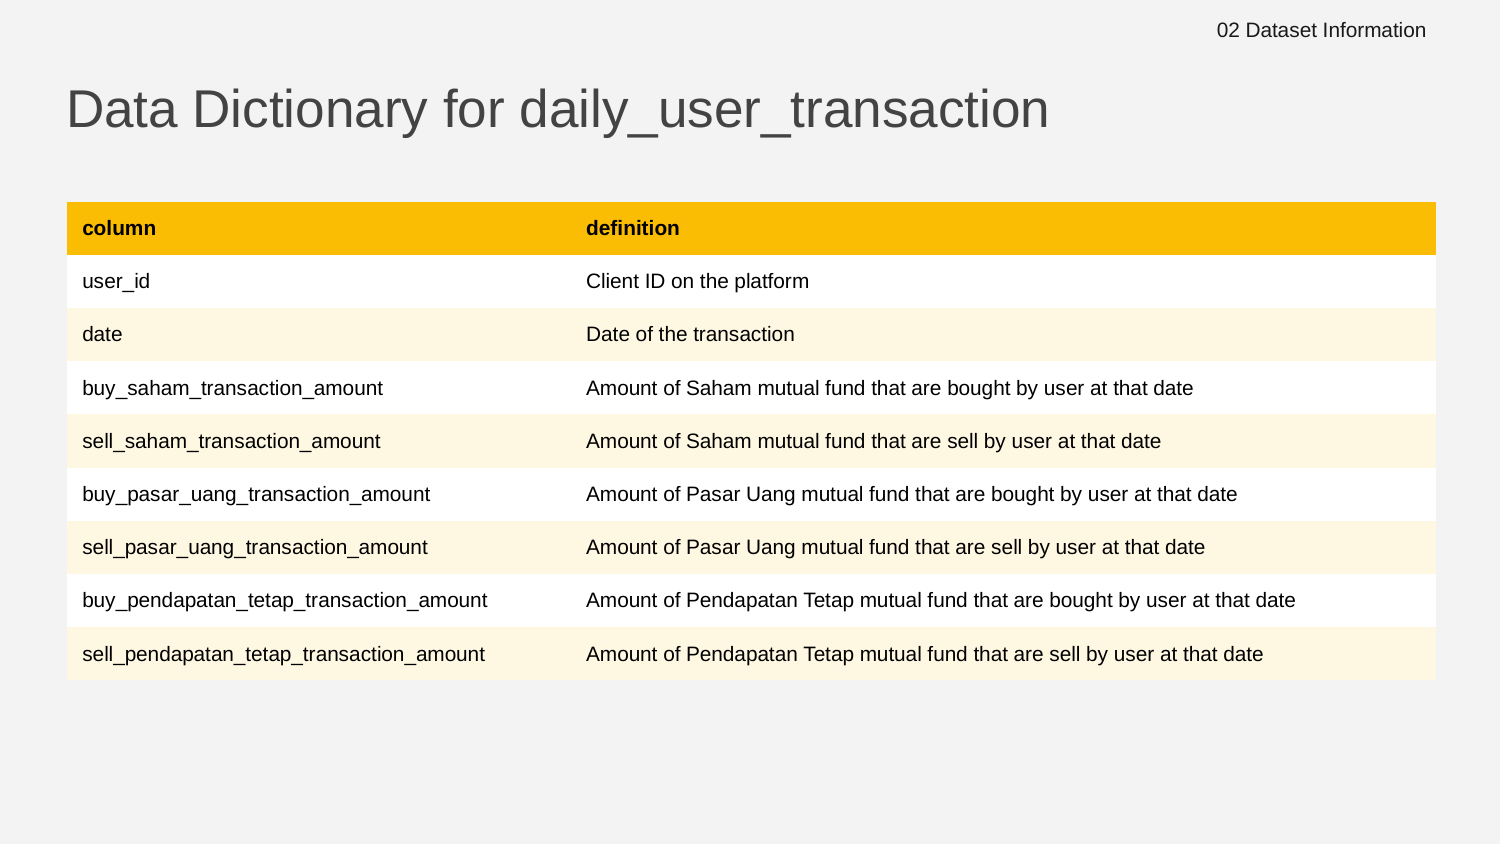

02 Dataset Information
# Data Dictionary for daily_user_transaction
| column | definition |
| --- | --- |
| user\_id | Client ID on the platform |
| date | Date of the transaction |
| buy\_saham\_transaction\_amount | Amount of Saham mutual fund that are bought by user at that date |
| sell\_saham\_transaction\_amount | Amount of Saham mutual fund that are sell by user at that date |
| buy\_pasar\_uang\_transaction\_amount | Amount of Pasar Uang mutual fund that are bought by user at that date |
| sell\_pasar\_uang\_transaction\_amount | Amount of Pasar Uang mutual fund that are sell by user at that date |
| buy\_pendapatan\_tetap\_transaction\_amount | Amount of Pendapatan Tetap mutual fund that are bought by user at that date |
| sell\_pendapatan\_tetap\_transaction\_amount | Amount of Pendapatan Tetap mutual fund that are sell by user at that date |